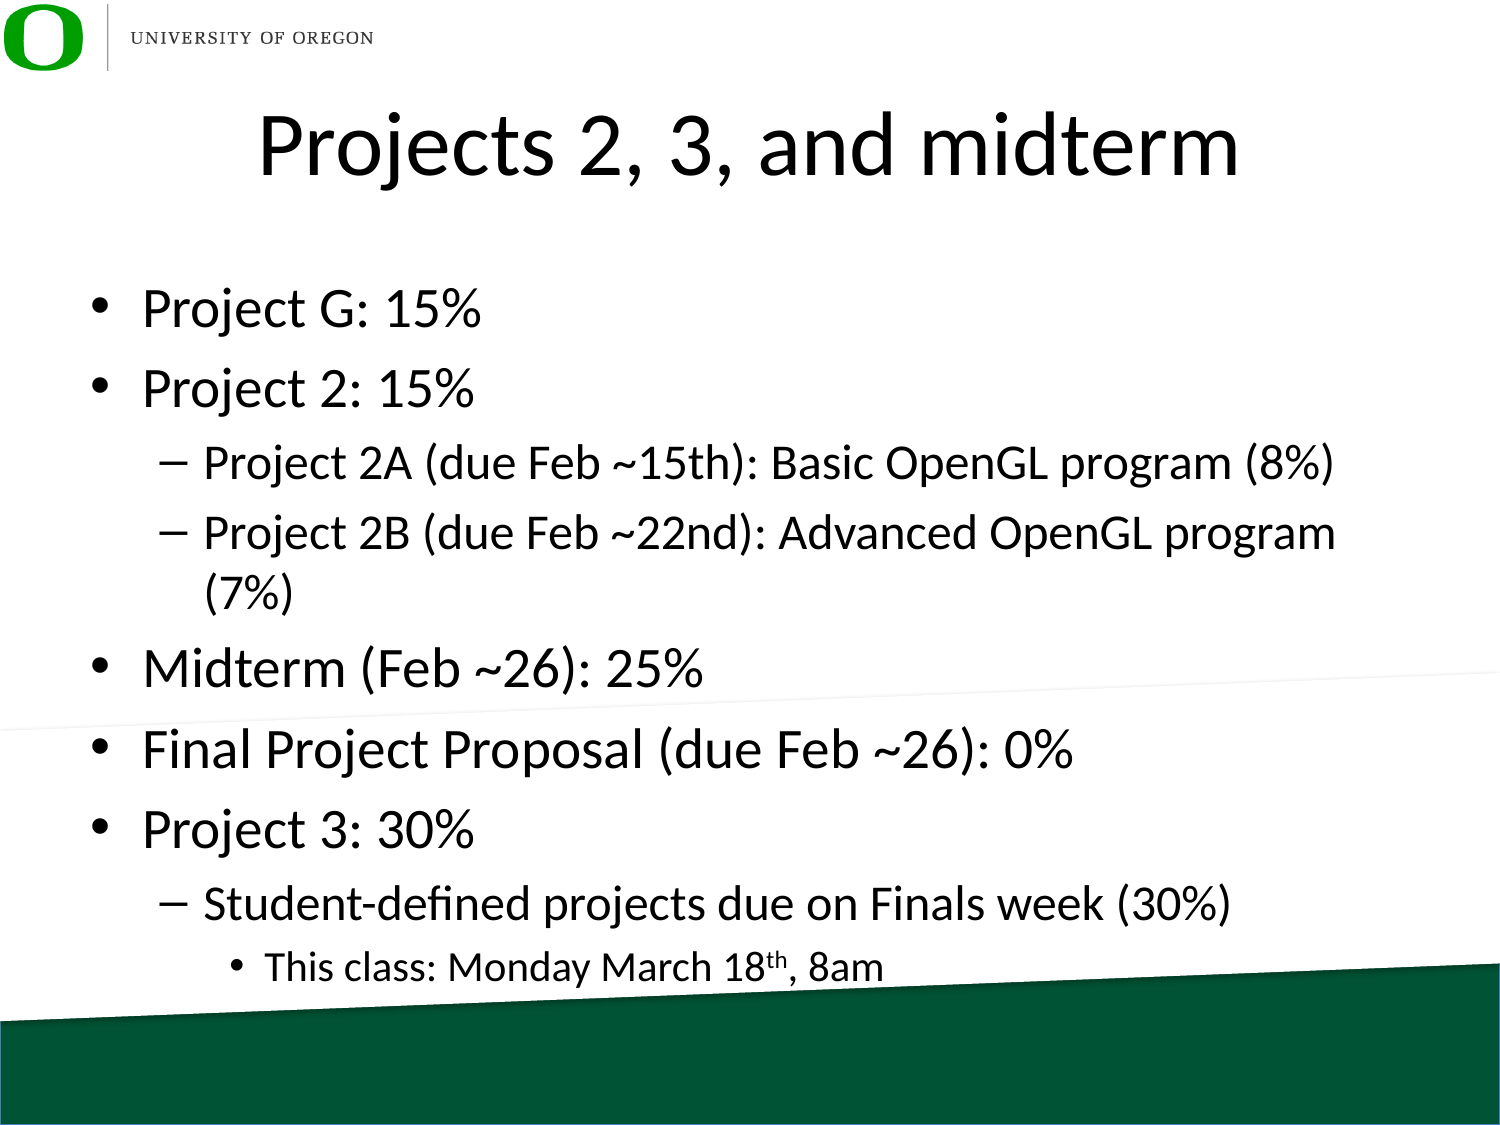

# Projects 2, 3, and midterm
Project G: 15%
Project 2: 15%
Project 2A (due Feb ~15th): Basic OpenGL program (8%)
Project 2B (due Feb ~22nd): Advanced OpenGL program (7%)
Midterm (Feb ~26): 25%
Final Project Proposal (due Feb ~26): 0%
Project 3: 30%
Student-defined projects due on Finals week (30%)
This class: Monday March 18th, 8am